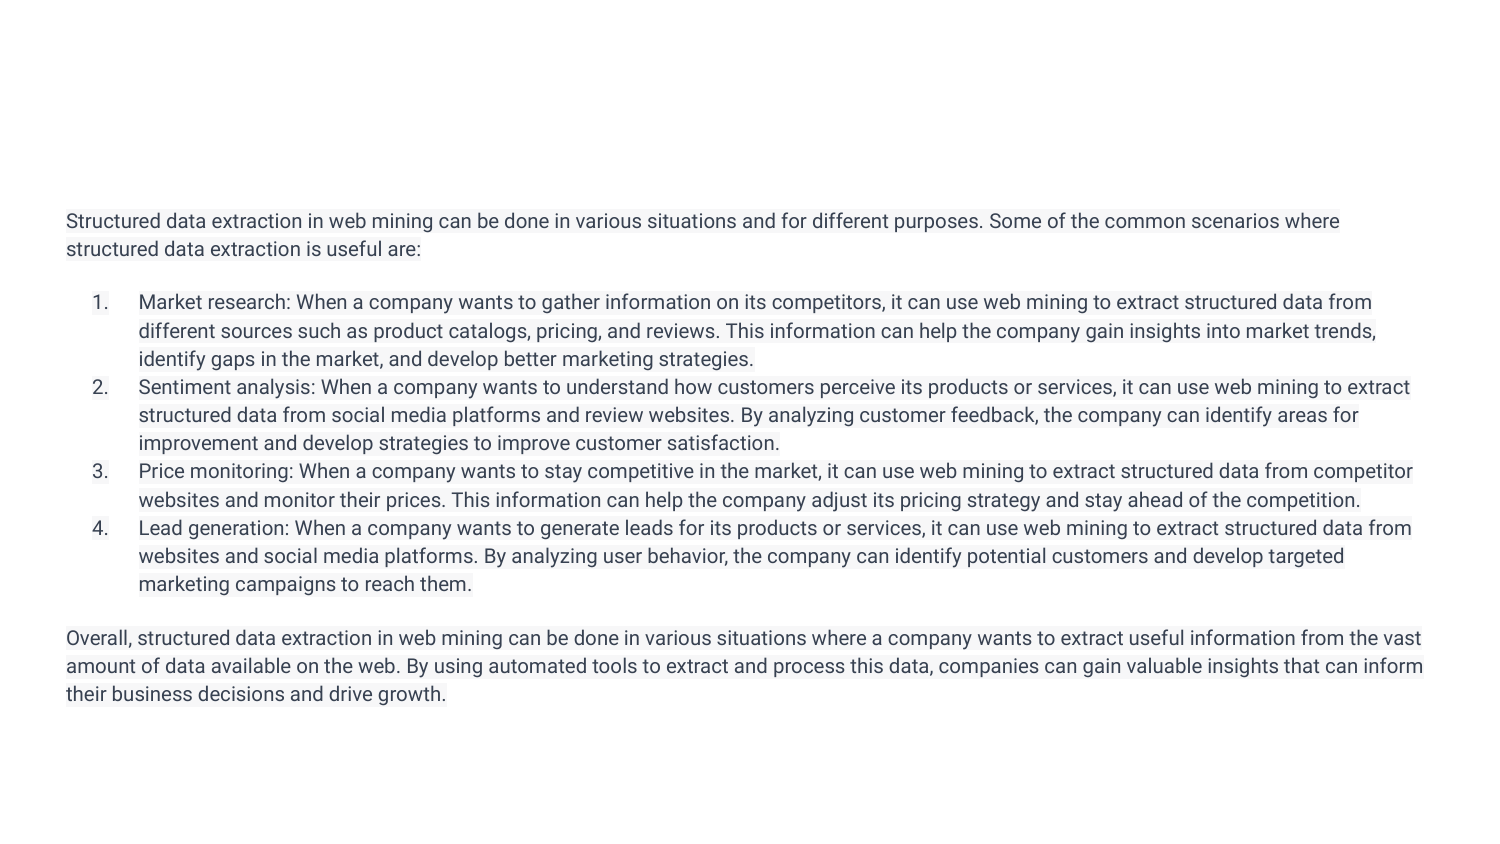

Structured data extraction in web mining can be done in various situations and for different purposes. Some of the common scenarios where structured data extraction is useful are:
Market research: When a company wants to gather information on its competitors, it can use web mining to extract structured data from different sources such as product catalogs, pricing, and reviews. This information can help the company gain insights into market trends, identify gaps in the market, and develop better marketing strategies.
Sentiment analysis: When a company wants to understand how customers perceive its products or services, it can use web mining to extract structured data from social media platforms and review websites. By analyzing customer feedback, the company can identify areas for improvement and develop strategies to improve customer satisfaction.
Price monitoring: When a company wants to stay competitive in the market, it can use web mining to extract structured data from competitor websites and monitor their prices. This information can help the company adjust its pricing strategy and stay ahead of the competition.
Lead generation: When a company wants to generate leads for its products or services, it can use web mining to extract structured data from websites and social media platforms. By analyzing user behavior, the company can identify potential customers and develop targeted marketing campaigns to reach them.
Overall, structured data extraction in web mining can be done in various situations where a company wants to extract useful information from the vast amount of data available on the web. By using automated tools to extract and process this data, companies can gain valuable insights that can inform their business decisions and drive growth.